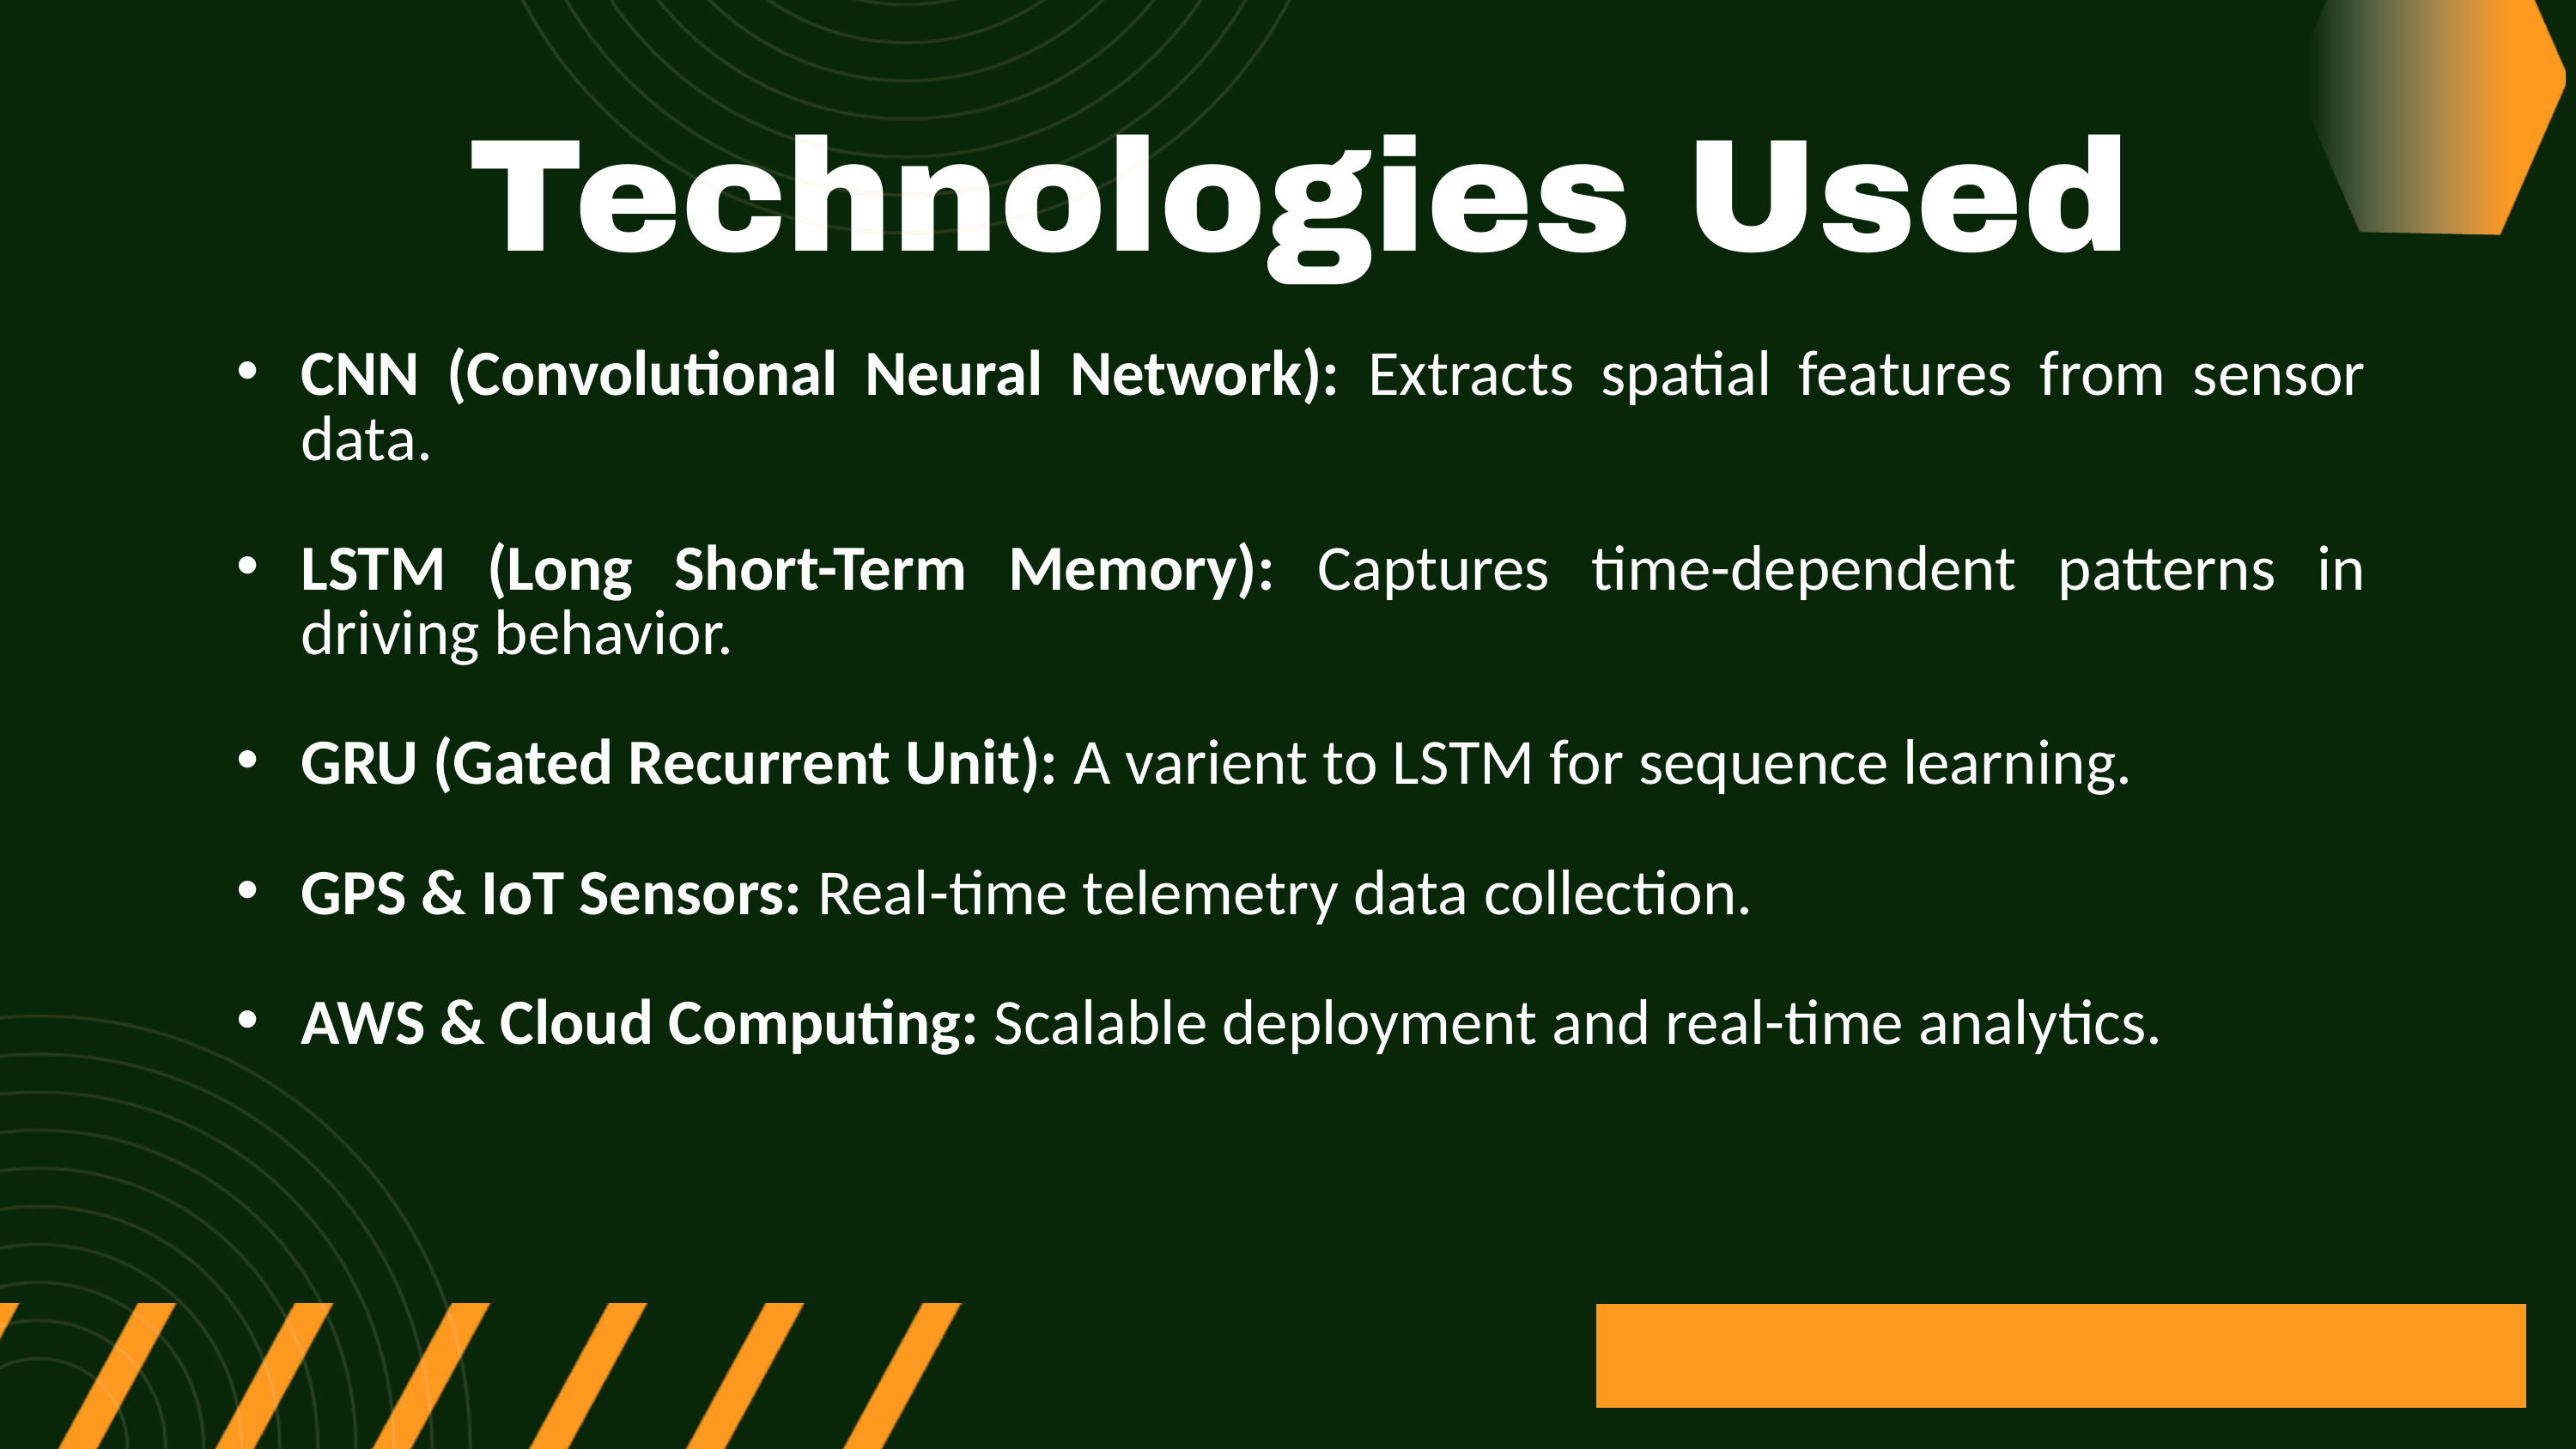

Technologies Used
CNN (Convolutional Neural Network): Extracts spatial features from sensor data.

LSTM (Long Short-Term Memory): Captures time-dependent patterns in driving behavior.

GRU (Gated Recurrent Unit): A varient to LSTM for sequence learning.

GPS & IoT Sensors: Real-time telemetry data collection.

AWS & Cloud Computing: Scalable deployment and real-time analytics.